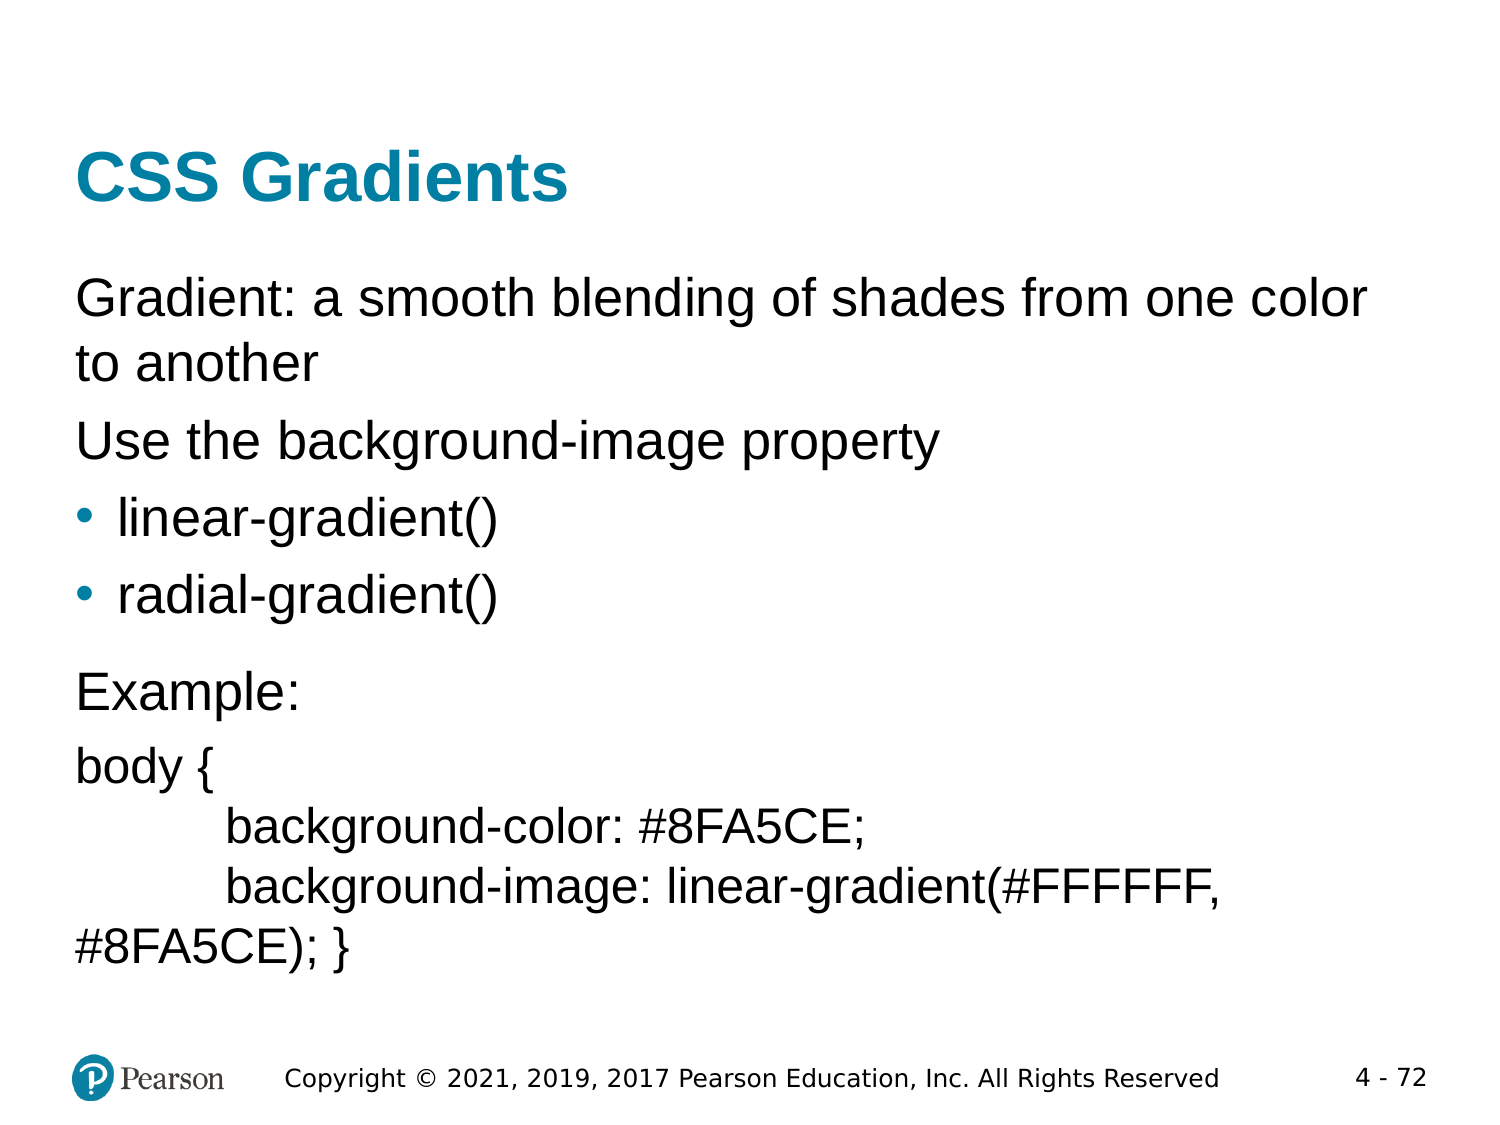

# CSS Gradients
Gradient: a smooth blending of shades from one color to another
Use the background-image property
linear-gradient()
radial-gradient()
Example:
body {
	background-color: #8FA5CE;
	background-image: linear-gradient(#FFFFFF, #8FA5CE); }